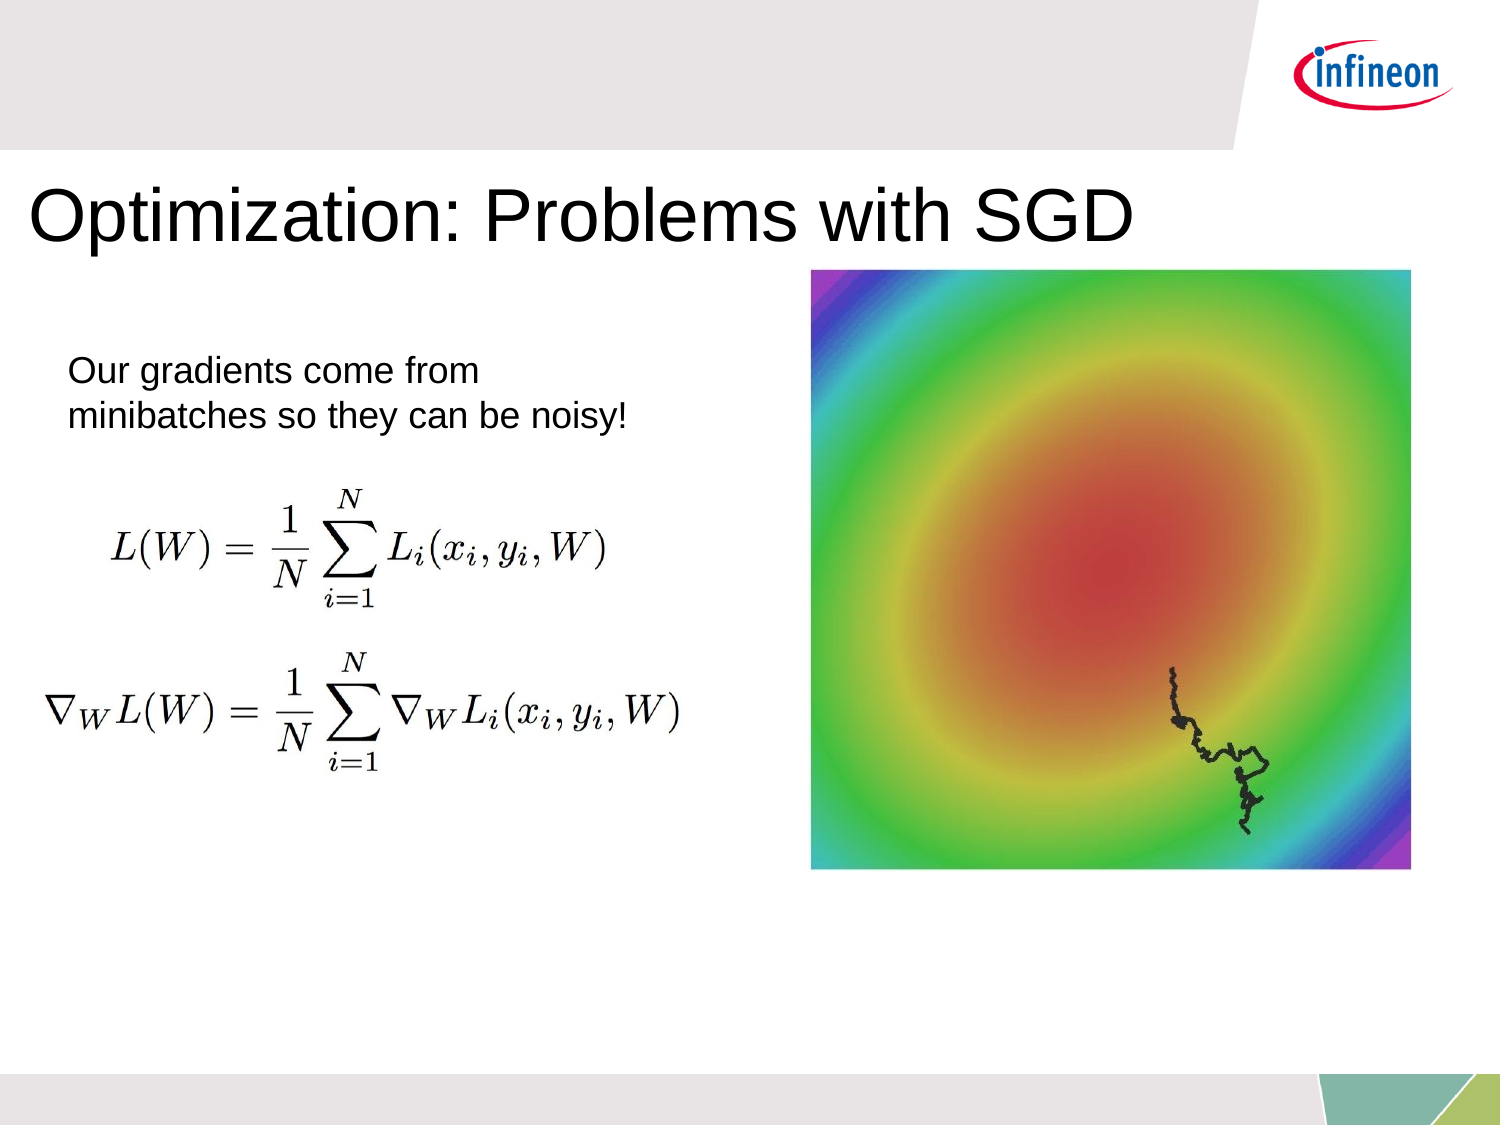

Optimization: Problems with SGD

Our gradients come from  minibatches so they can be noisy!

Fei-Fei Li & Justin Johnson & Serena Yeung	Lecture 7 -	April 25, 2017